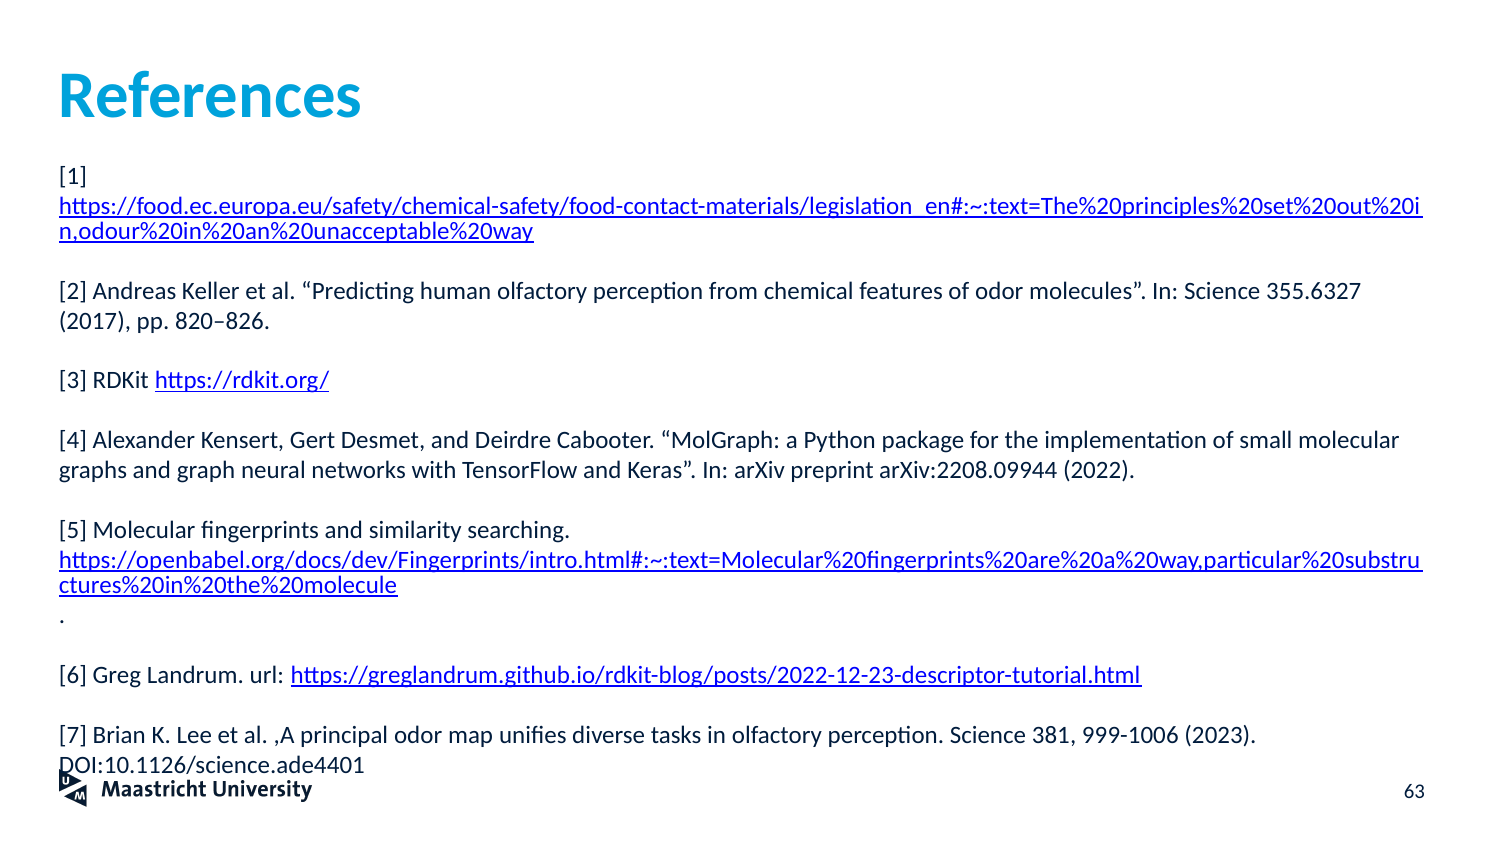

# References
[1] https://food.ec.europa.eu/safety/chemical-safety/food-contact-materials/legislation_en#:~:text=The%20principles%20set%20out%20in,odour%20in%20an%20unacceptable%20way

[2] Andreas Keller et al. “Predicting human olfactory perception from chemical features of odor molecules”. In: Science 355.6327 (2017), pp. 820–826.

[3] RDKit https://rdkit.org/

[4] Alexander Kensert, Gert Desmet, and Deirdre Cabooter. “MolGraph: a Python package for the implementation of small molecular graphs and graph neural networks with TensorFlow and Keras”. In: arXiv preprint arXiv:2208.09944 (2022).

[5] Molecular fingerprints and similarity searching. https://openbabel.org/docs/dev/Fingerprints/intro.html#:~:text=Molecular%20fingerprints%20are%20a%20way,particular%20substructures%20in%20the%20molecule.

[6] Greg Landrum. url: https://greglandrum.github.io/rdkit-blog/posts/2022-12-23-descriptor-tutorial.html

[7] Brian K. Lee et al. ,A principal odor map unifies diverse tasks in olfactory perception. Science 381, 999-1006 (2023). DOI:10.1126/science.ade4401

63